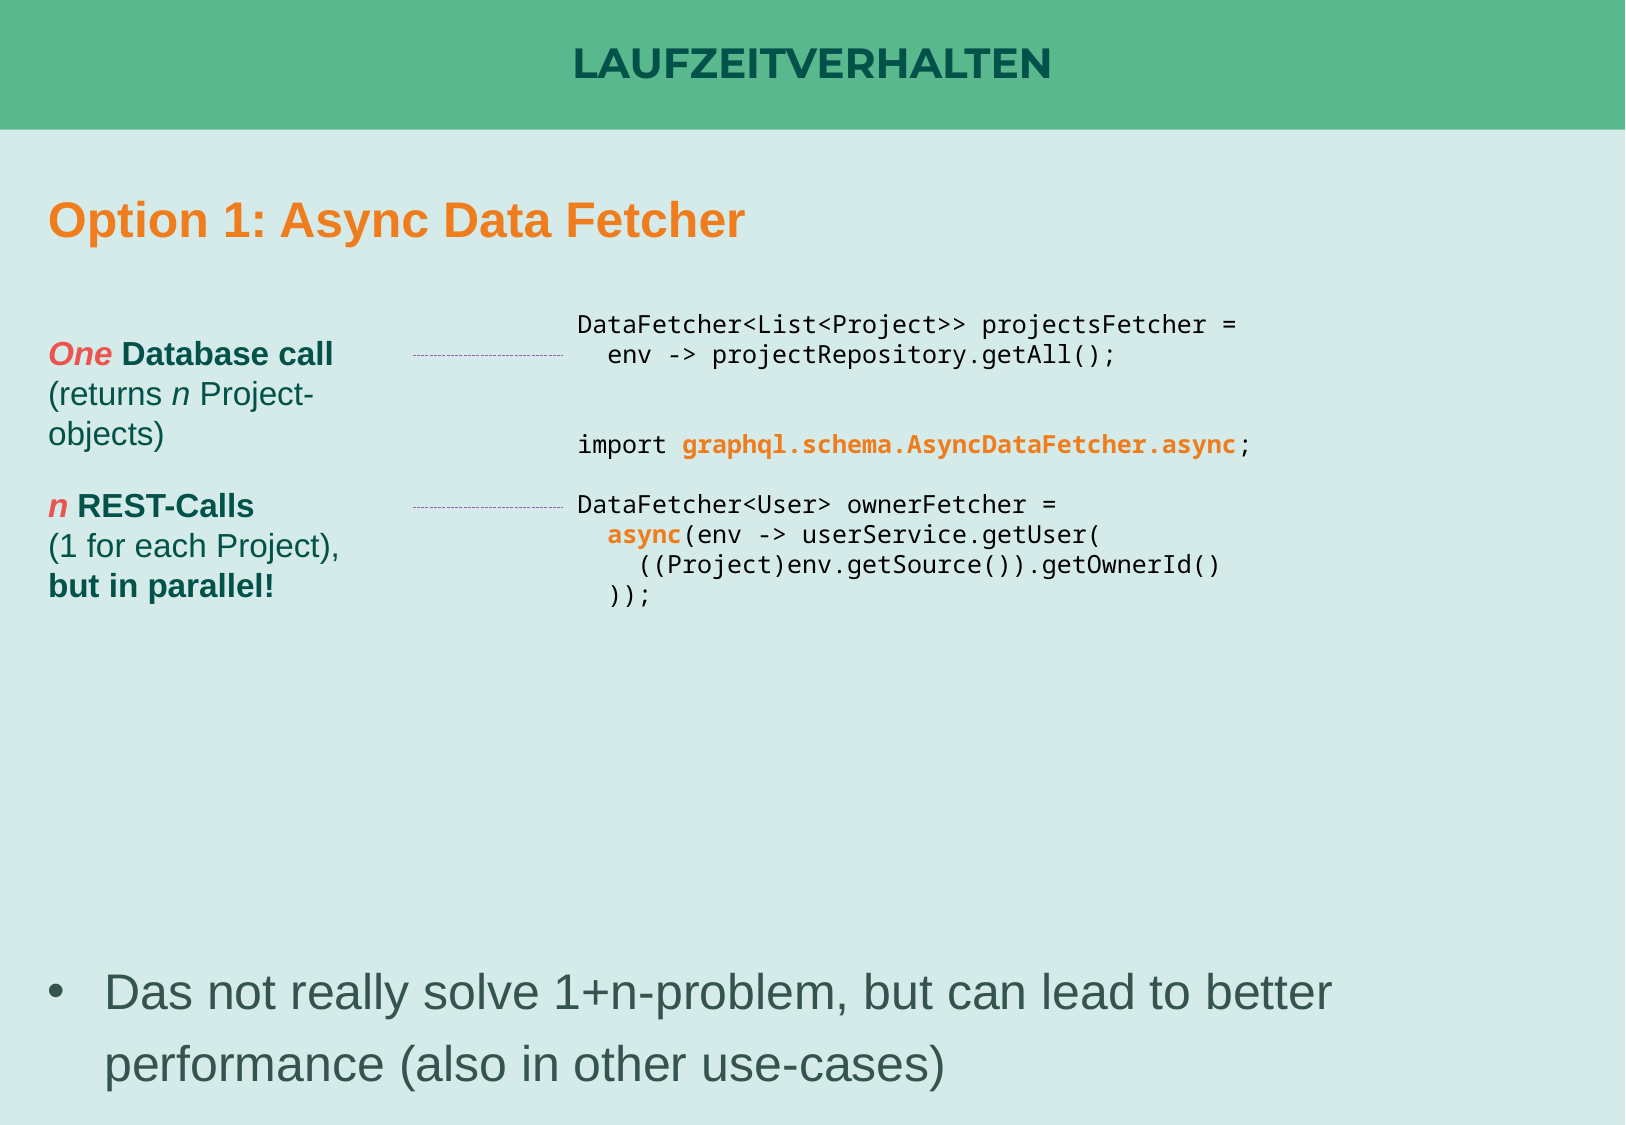

# Laufzeitverhalten
Option 1: Async Data Fetcher
DataFetcher<List<Project>> projectsFetcher =
  env -> projectRepository.getAll();

import graphql.schema.AsyncDataFetcher.async;

DataFetcher<User> ownerFetcher =
  async(env -> userService.getUser(
    ((Project)env.getSource()).getOwnerId()
  ));

One Database call
(returns n Project-objects)
n REST-Calls
(1 for each Project),
but in parallel!

Das not really solve 1+n-problem, but can lead to better performance (also in other use-cases)